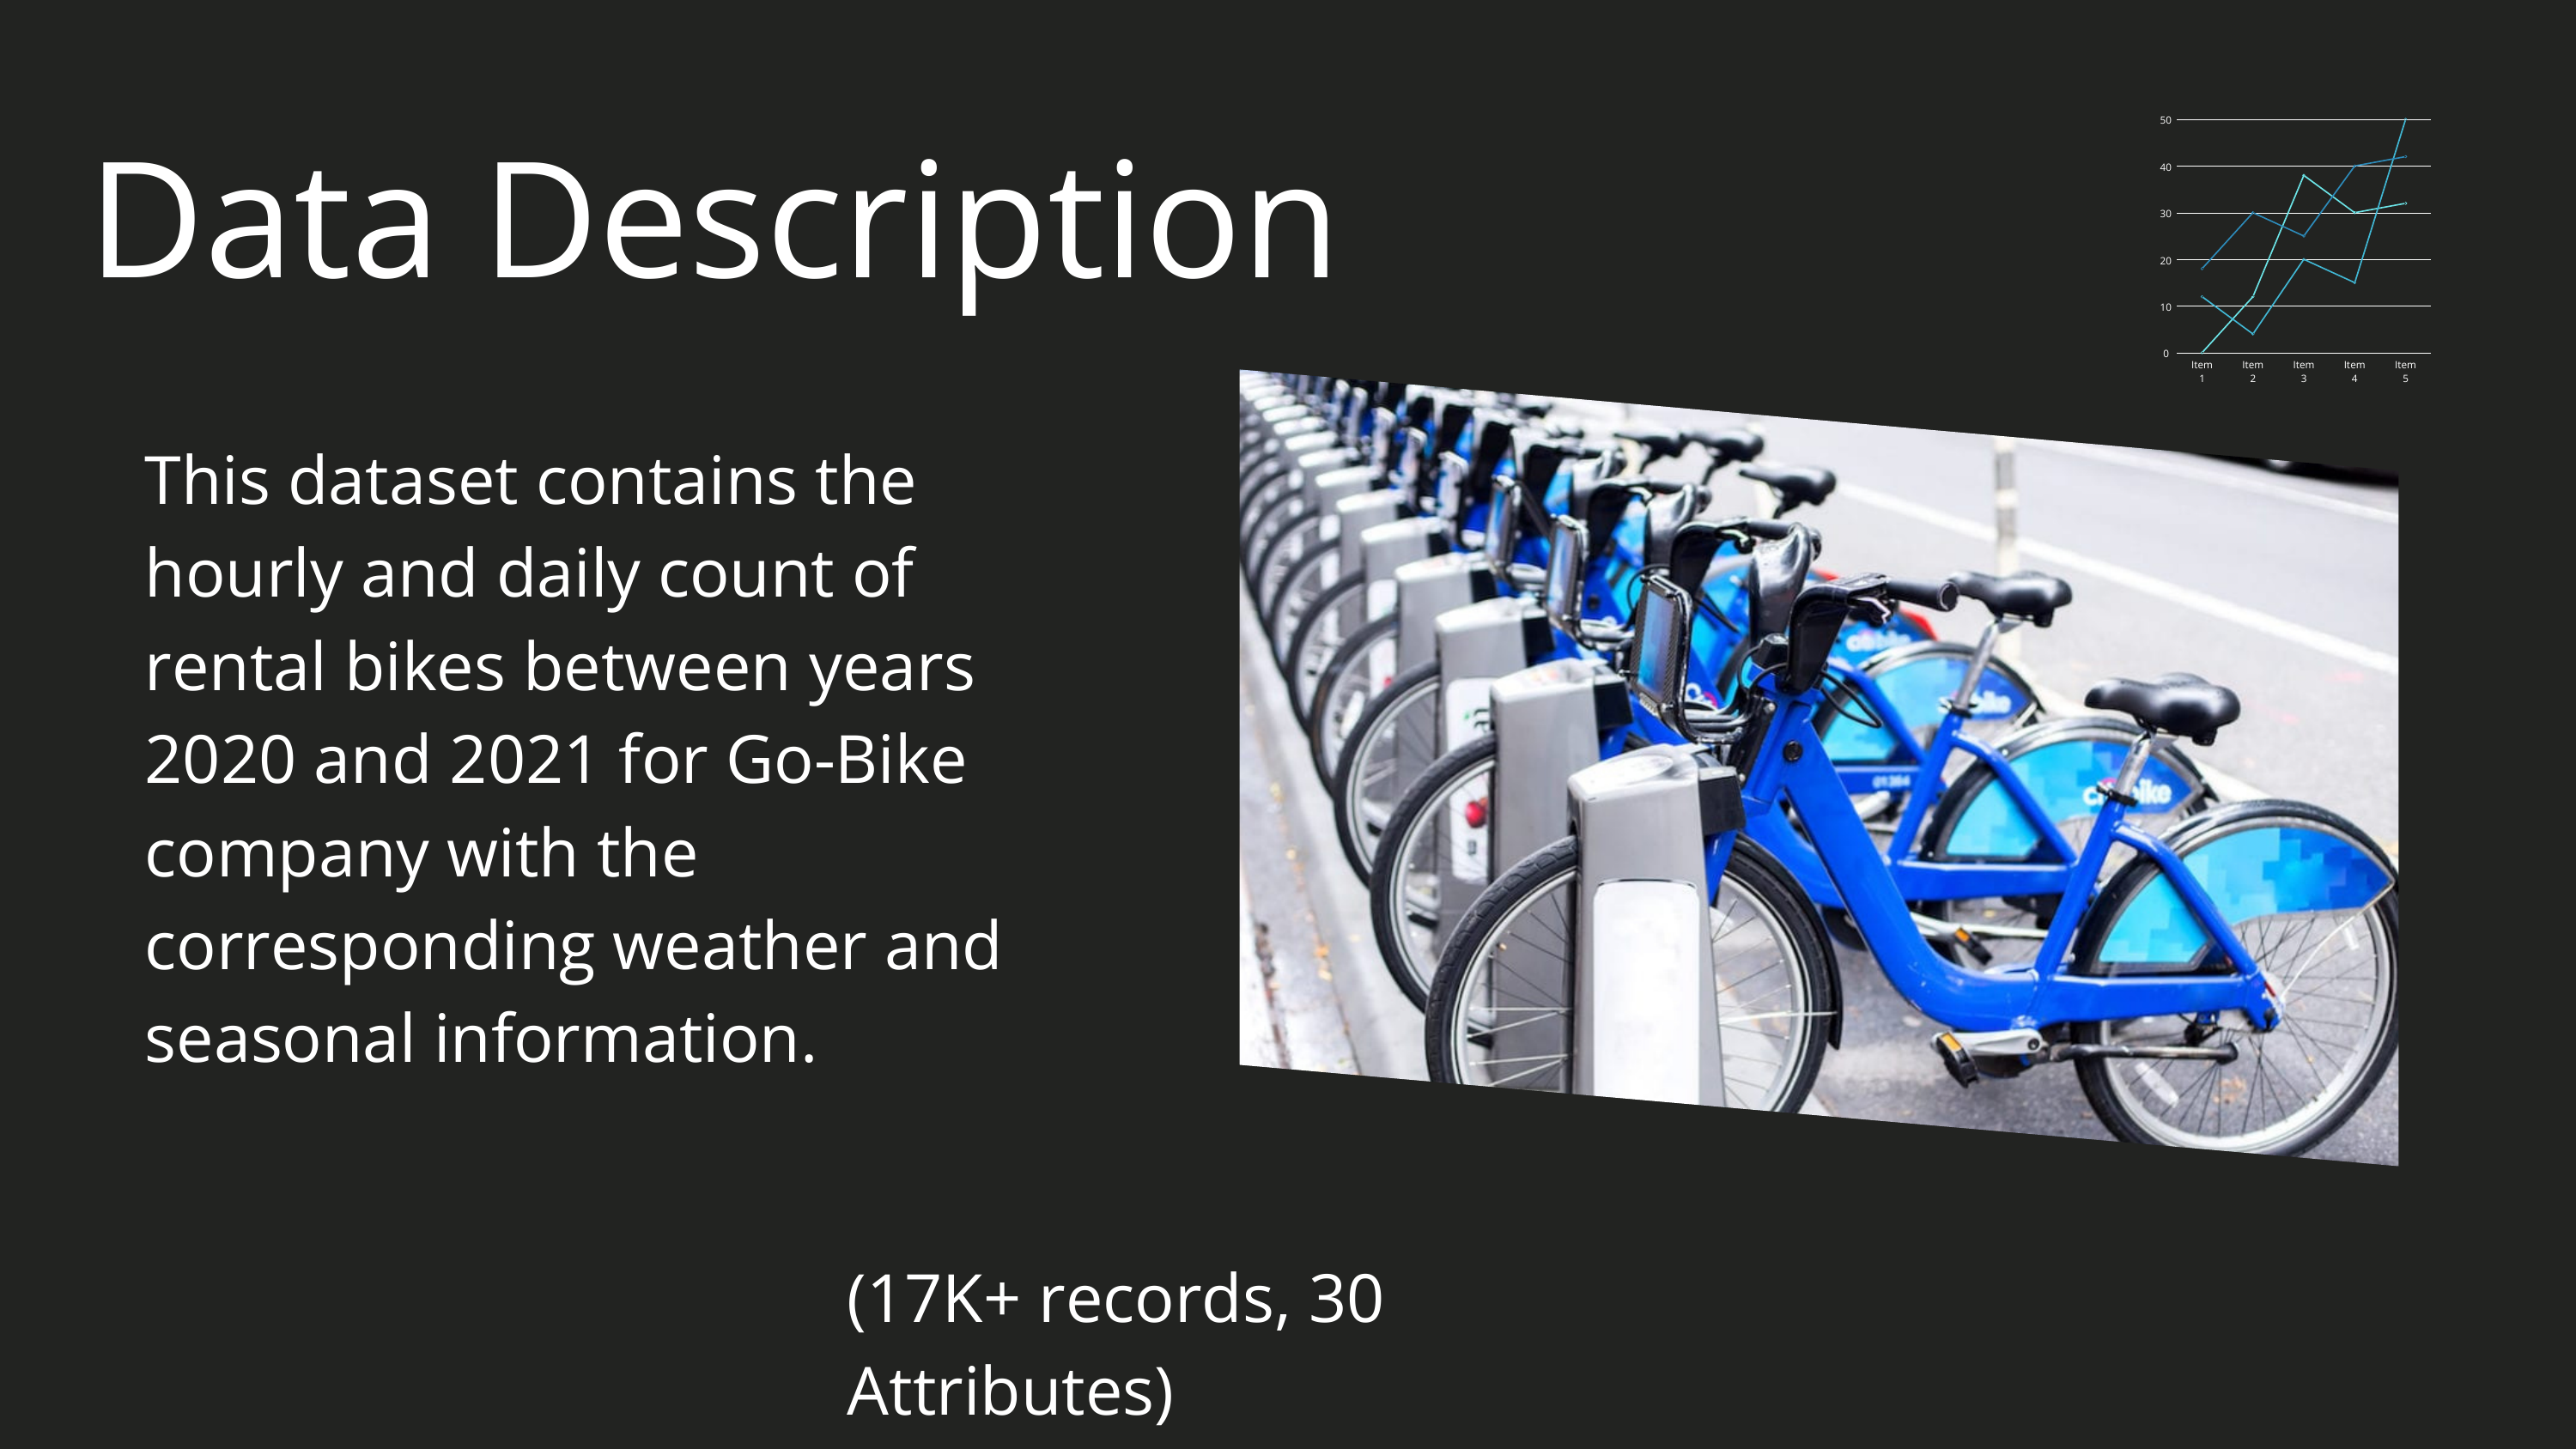

Data Description
50

40
30
20
10
0
Item 1
Item 2
Item 3
Item 4
Item 5

This dataset contains the hourly and daily count of rental bikes between years 2020 and 2021 for Go-Bike company with the corresponding weather and seasonal information.

(17K+ records, 30 Attributes)